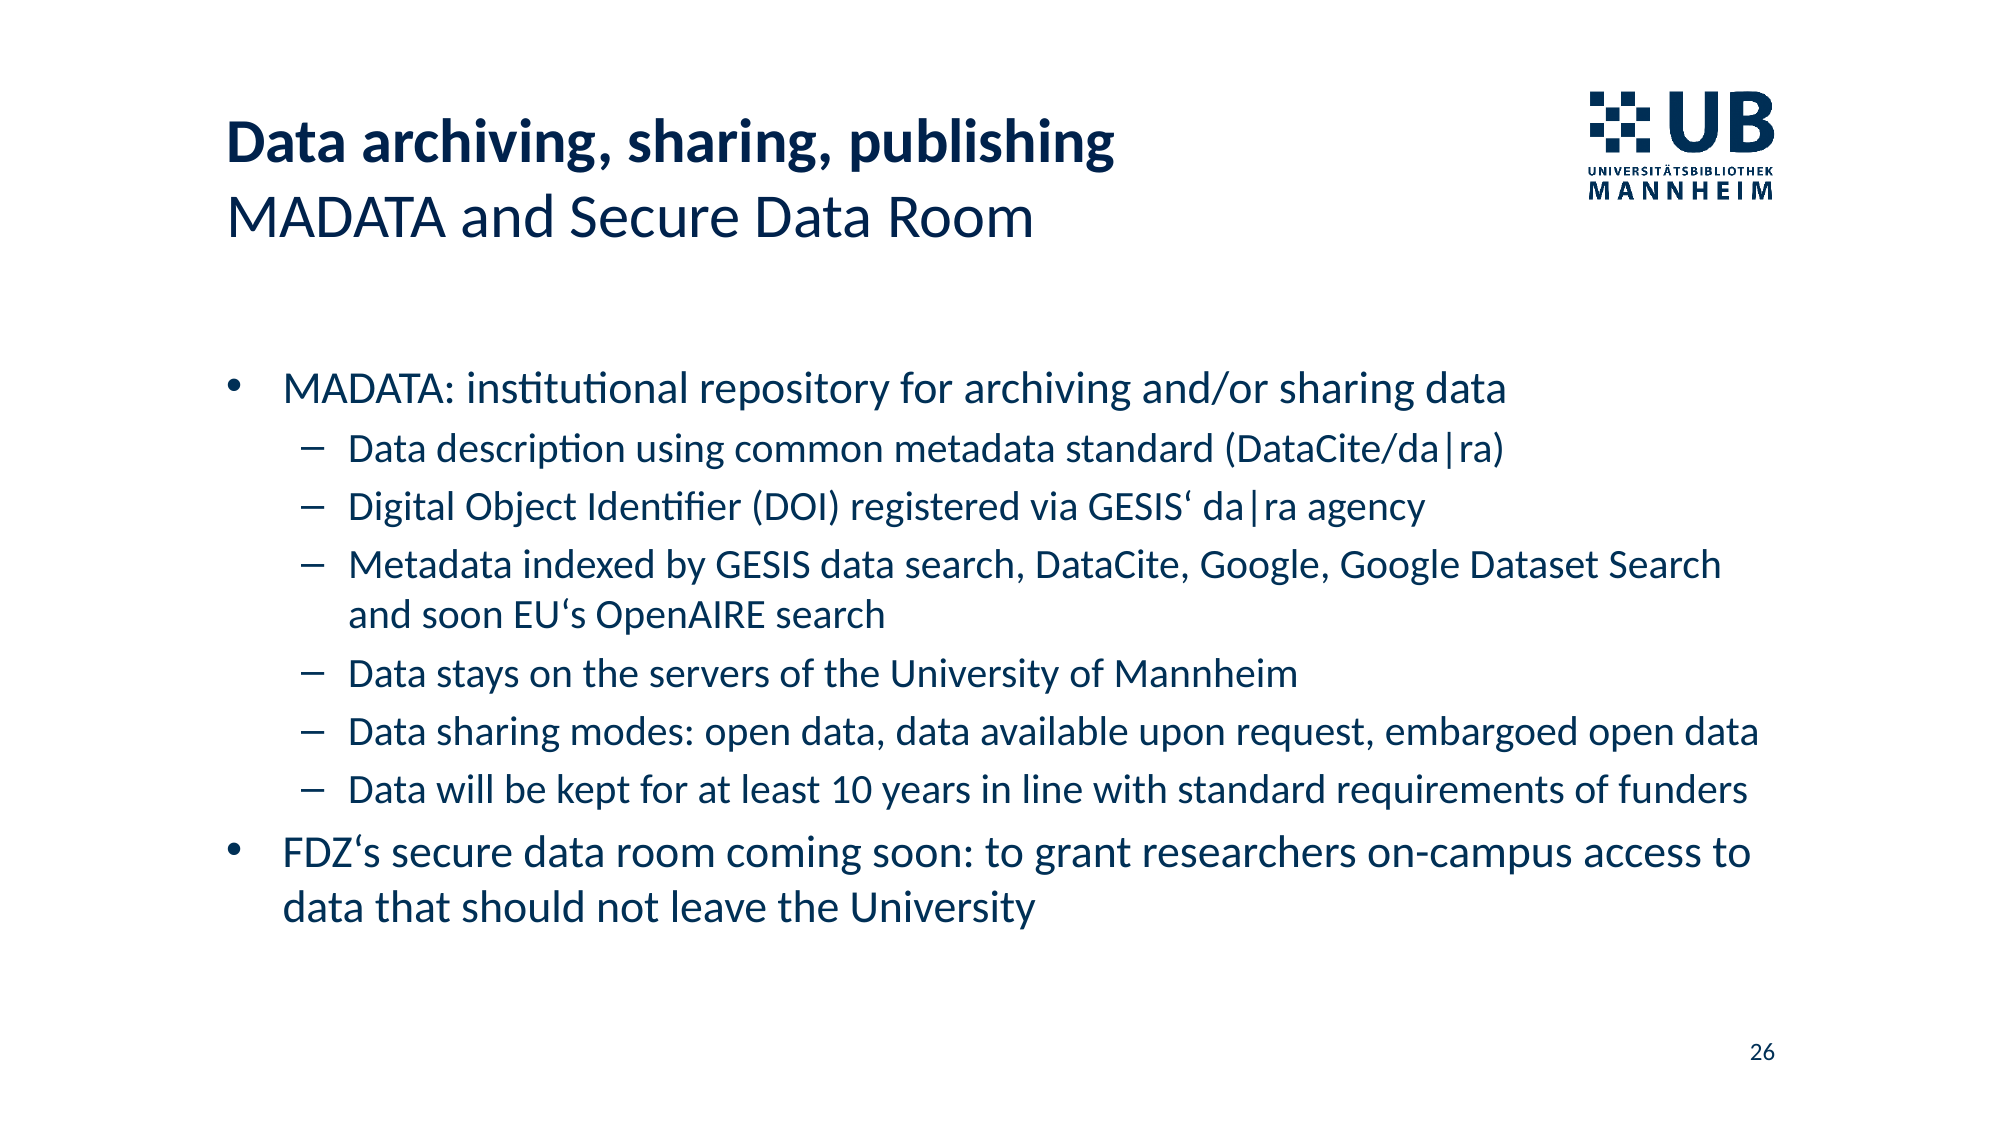

# Data archiving, sharing, publishing MADATA and Secure Data Room
MADATA: institutional repository for archiving and/or sharing data
Data description using common metadata standard (DataCite/da|ra)
Digital Object Identifier (DOI) registered via GESIS‘ da|ra agency
Metadata indexed by GESIS data search, DataCite, Google, Google Dataset Search and soon EU‘s OpenAIRE search
Data stays on the servers of the University of Mannheim
Data sharing modes: open data, data available upon request, embargoed open data
Data will be kept for at least 10 years in line with standard requirements of funders
FDZ‘s secure data room coming soon: to grant researchers on-campus access to data that should not leave the University
26